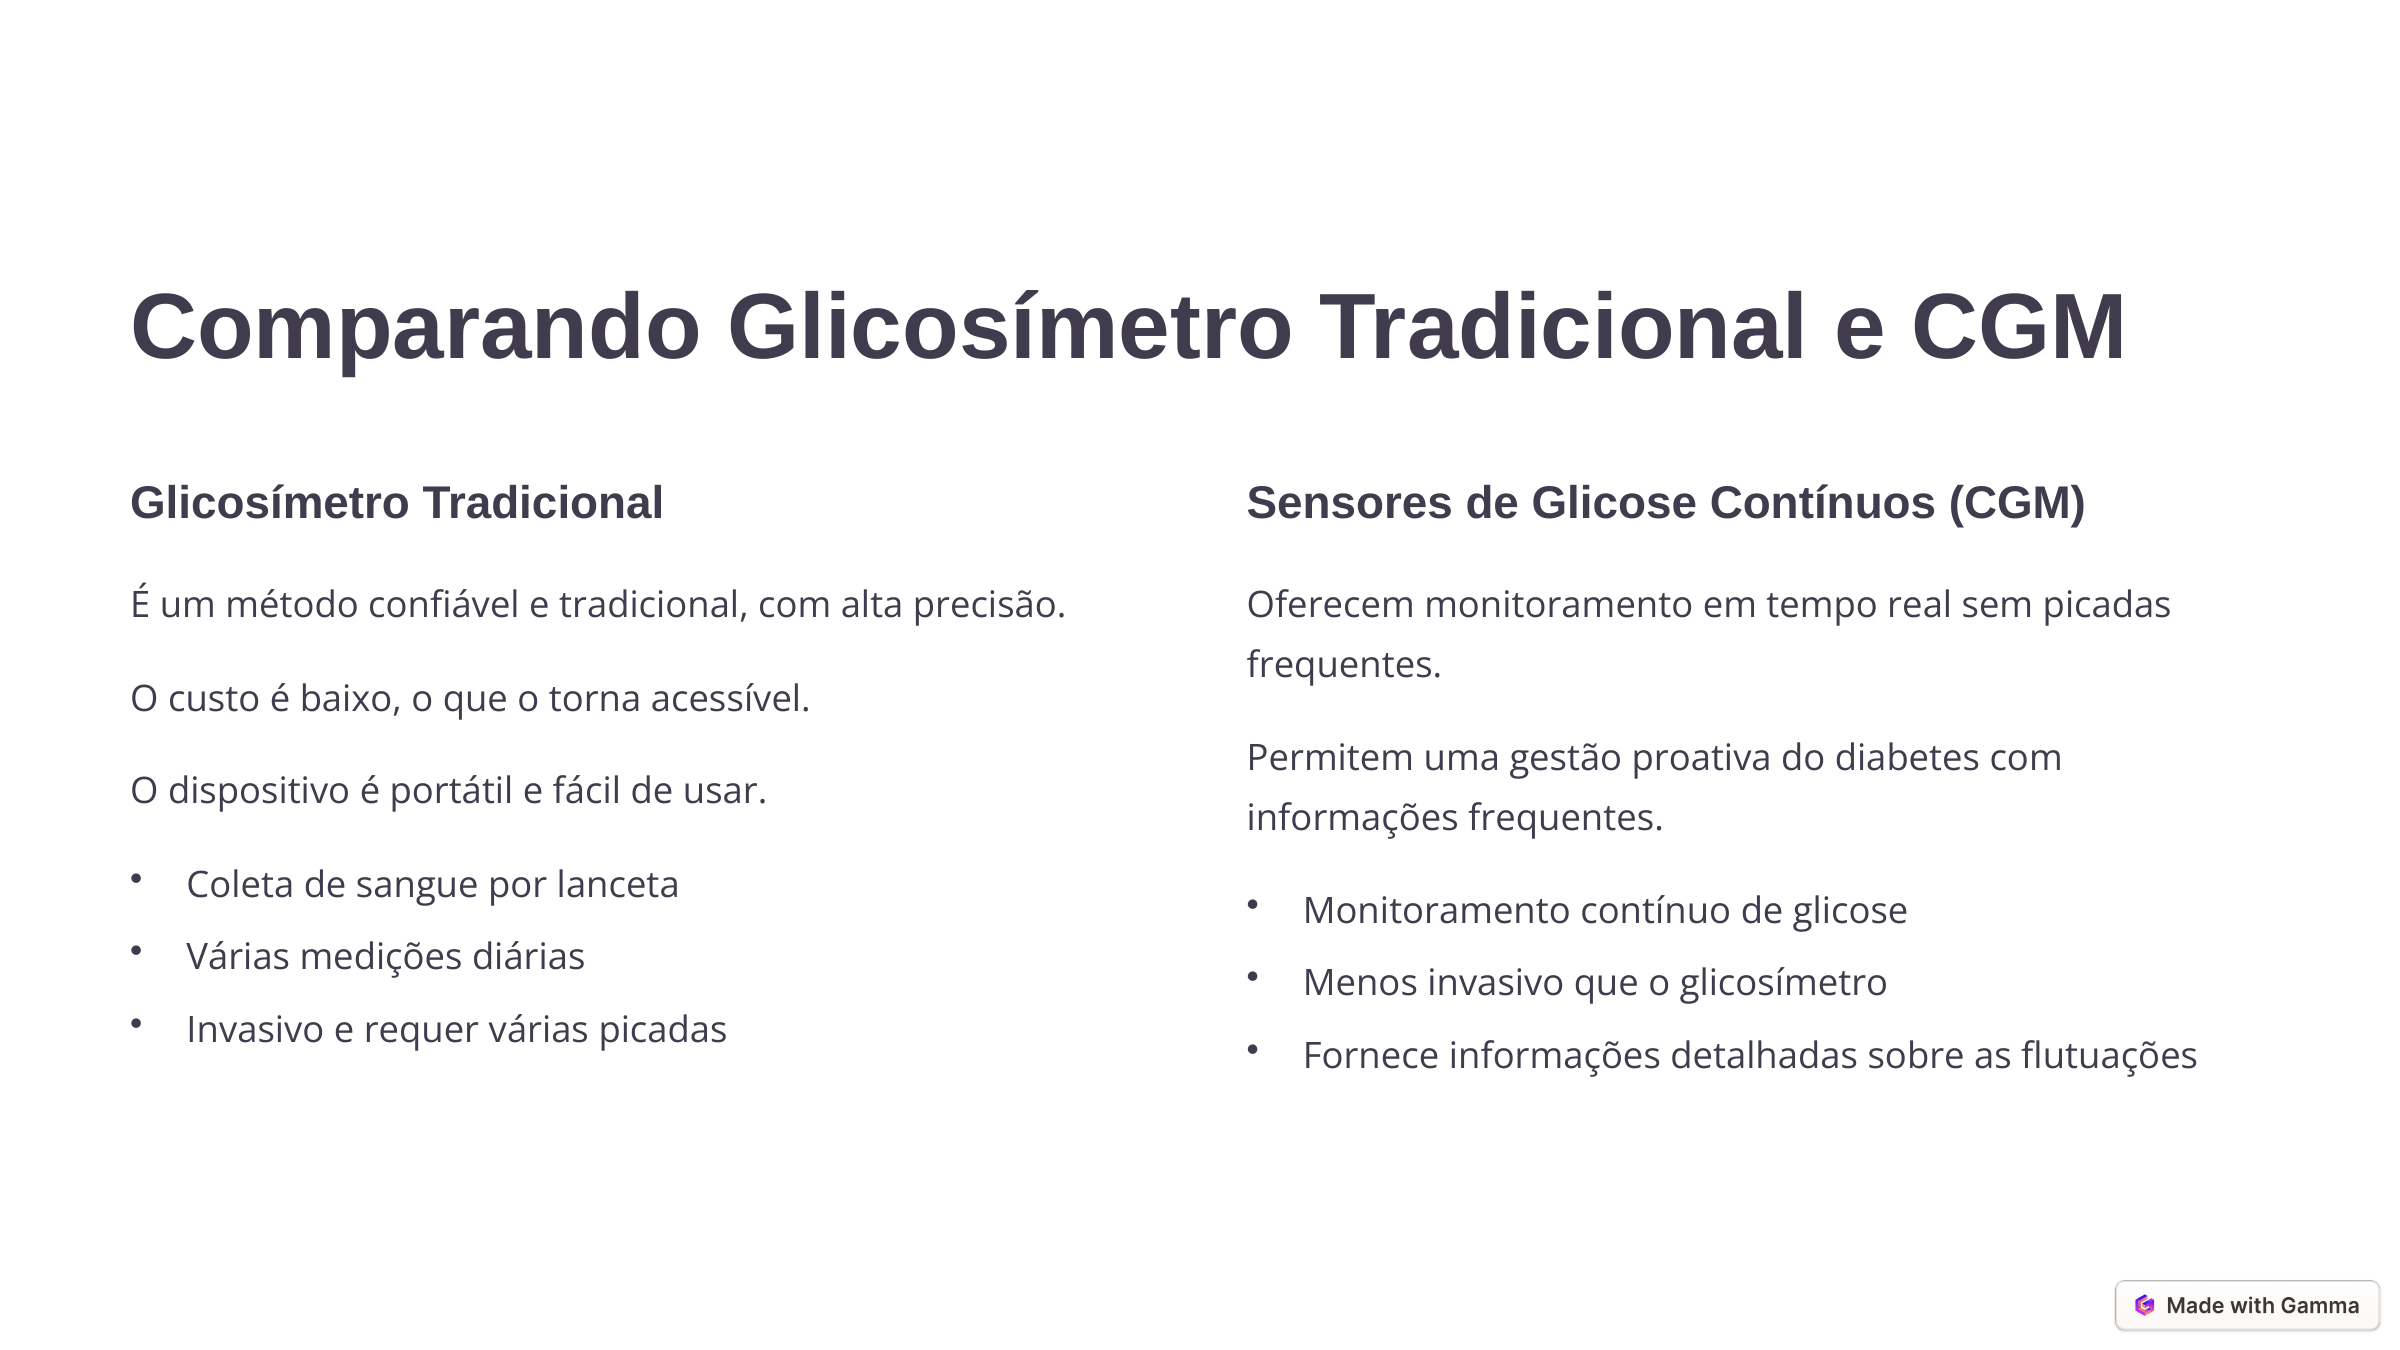

Comparando Glicosímetro Tradicional e CGM
Glicosímetro Tradicional
Sensores de Glicose Contínuos (CGM)
É um método confiável e tradicional, com alta precisão.
Oferecem monitoramento em tempo real sem picadas frequentes.
O custo é baixo, o que o torna acessível.
Permitem uma gestão proativa do diabetes com informações frequentes.
O dispositivo é portátil e fácil de usar.
Coleta de sangue por lanceta
Monitoramento contínuo de glicose
Várias medições diárias
Menos invasivo que o glicosímetro
Invasivo e requer várias picadas
Fornece informações detalhadas sobre as flutuações